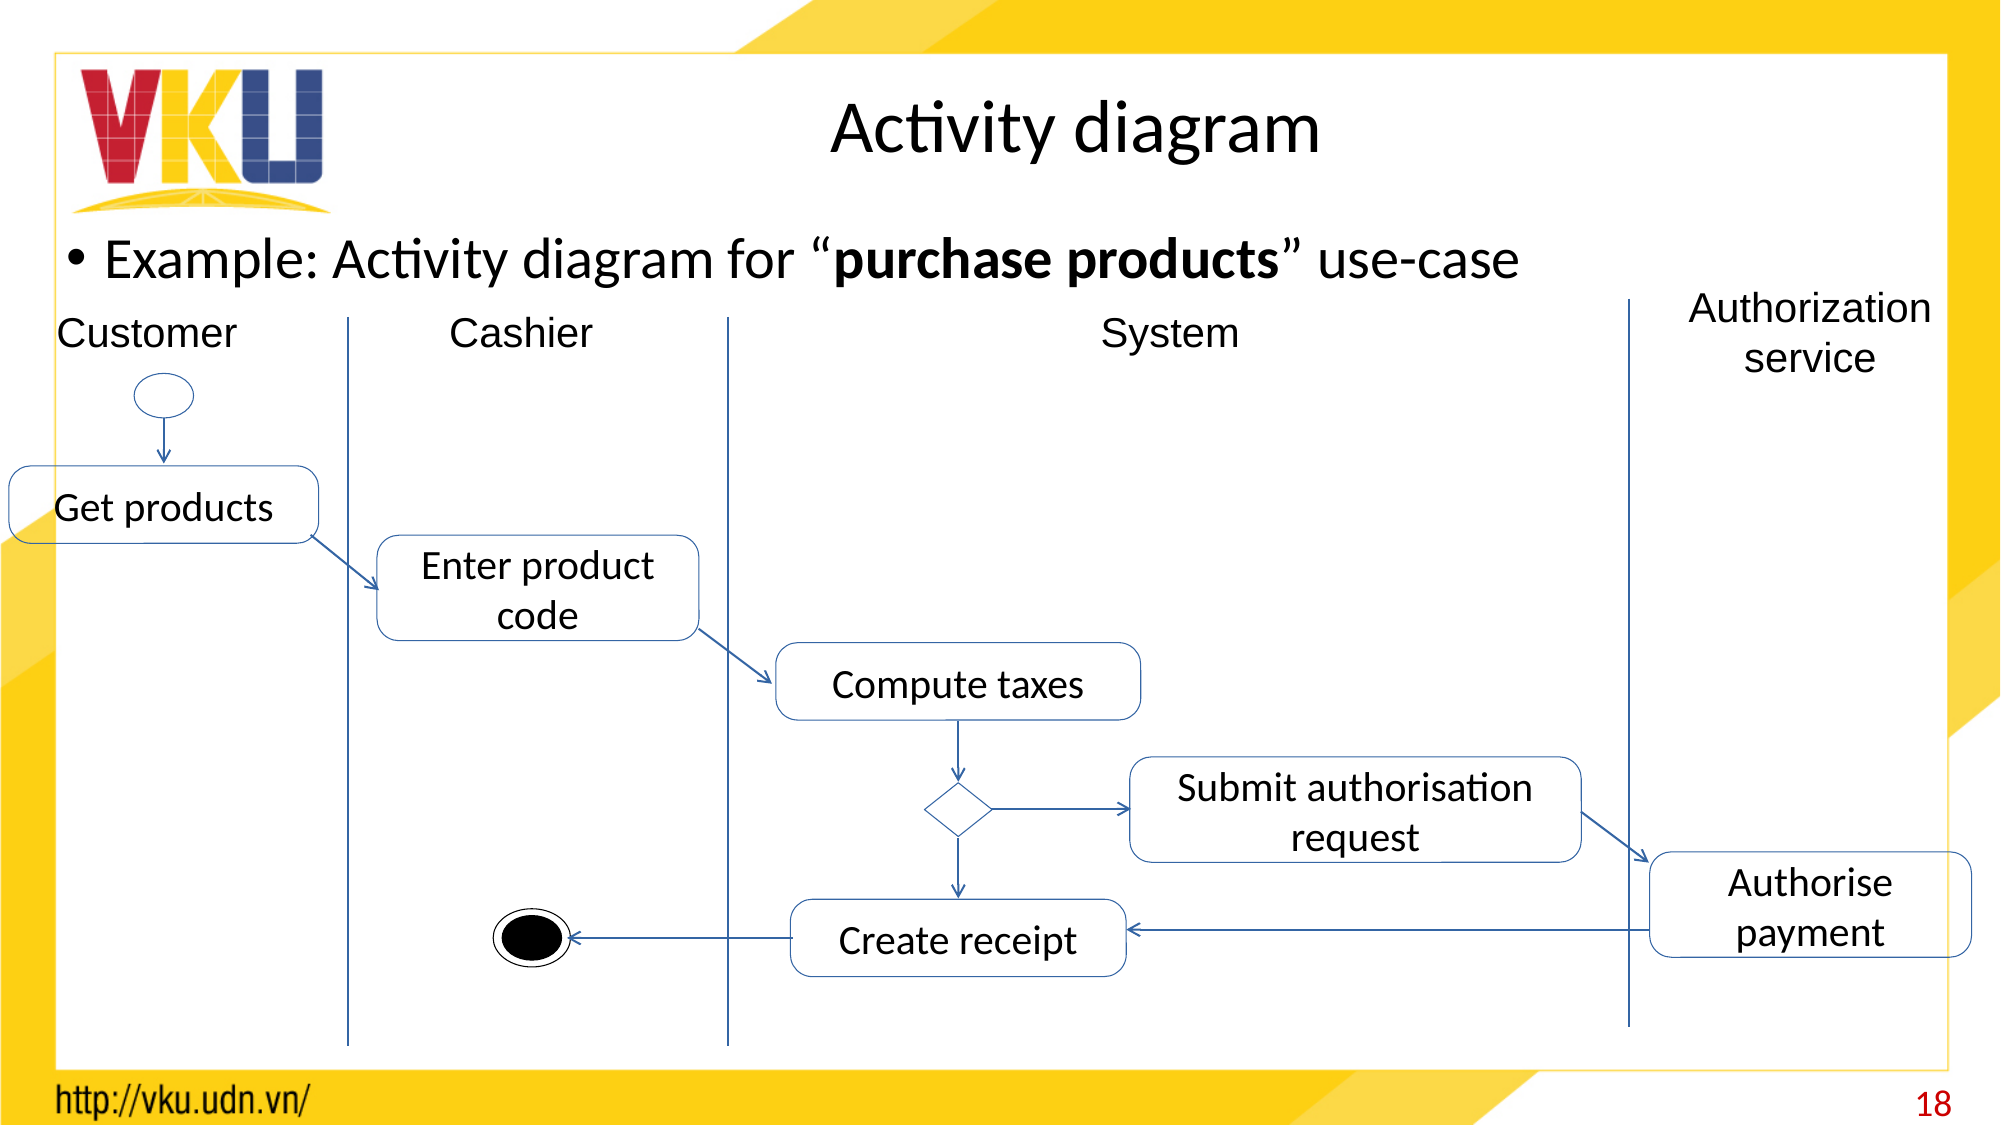

# Activity diagram
Example: Activity diagram for “purchase products” use-case
Authorization
service

Customer
Cashier
System

Get products

Enter product code

Compute taxes

Submit authorisation request

Authorise
payment
Create receipt

18